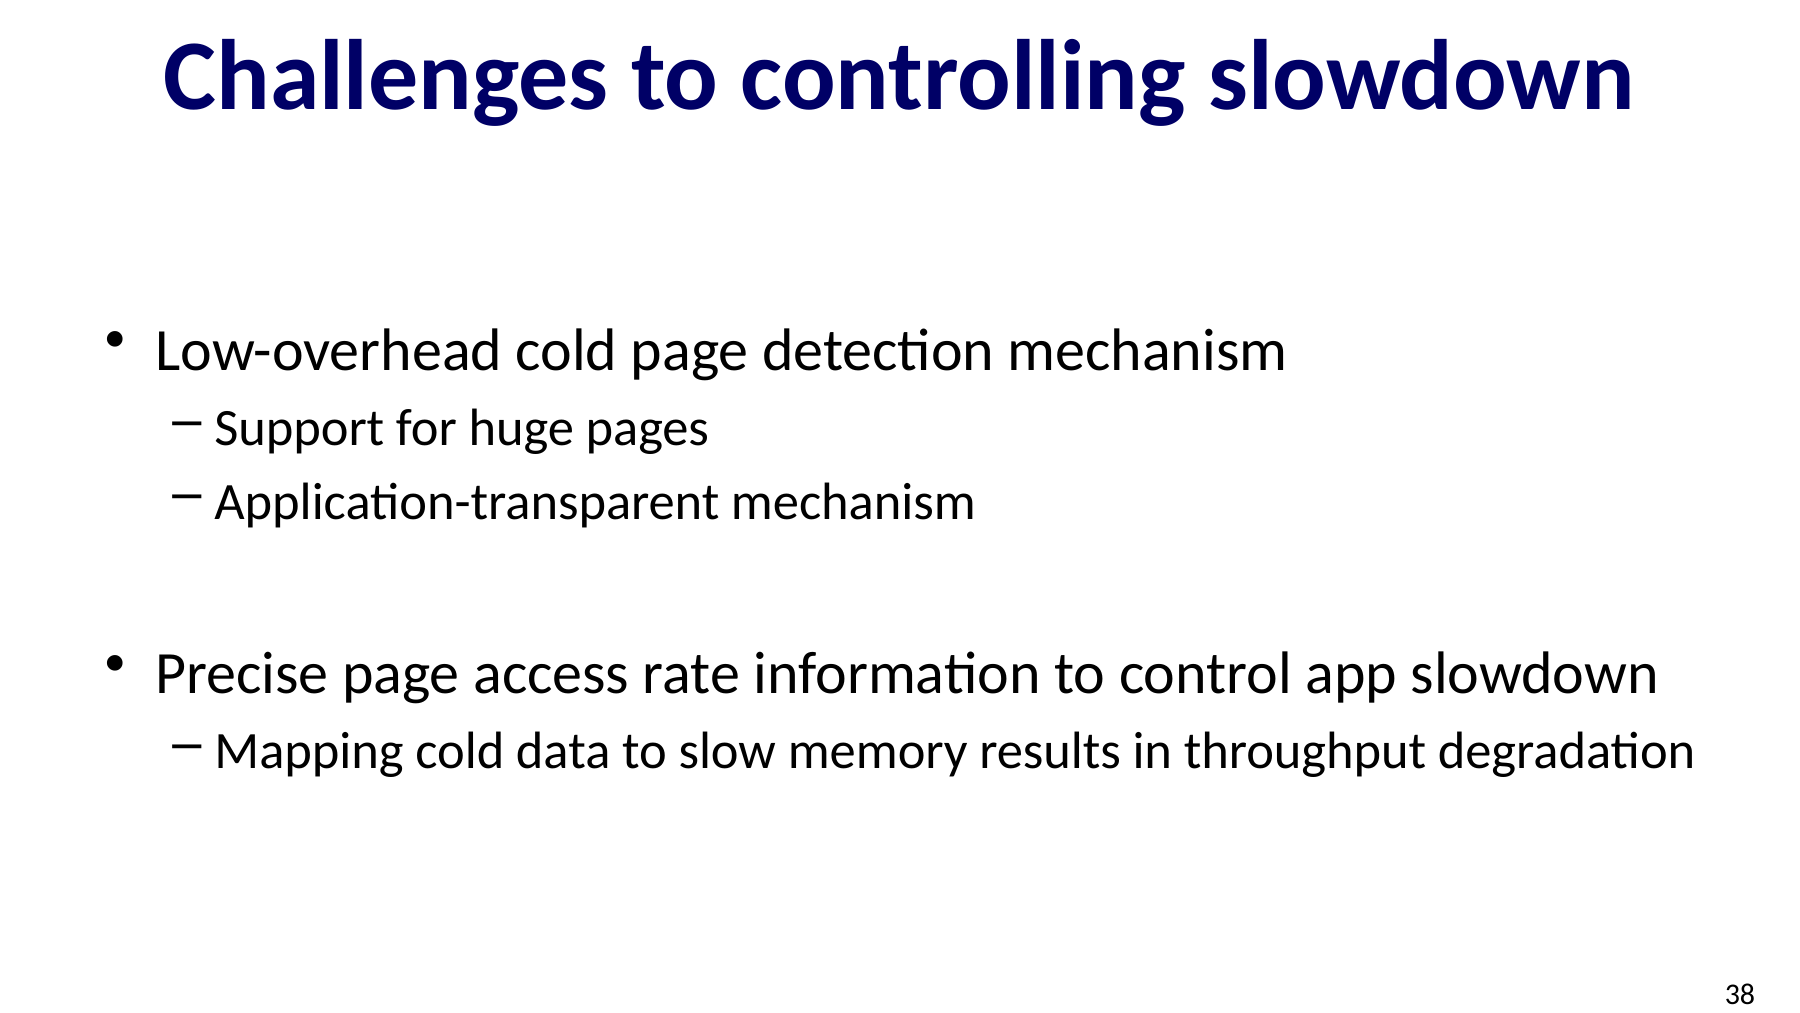

# Challenges to controlling slowdown
Low-overhead cold page detection mechanism
Support for huge pages
Application-transparent mechanism

Precise page access rate information to control app slowdown
Mapping cold data to slow memory results in throughput degradation
38